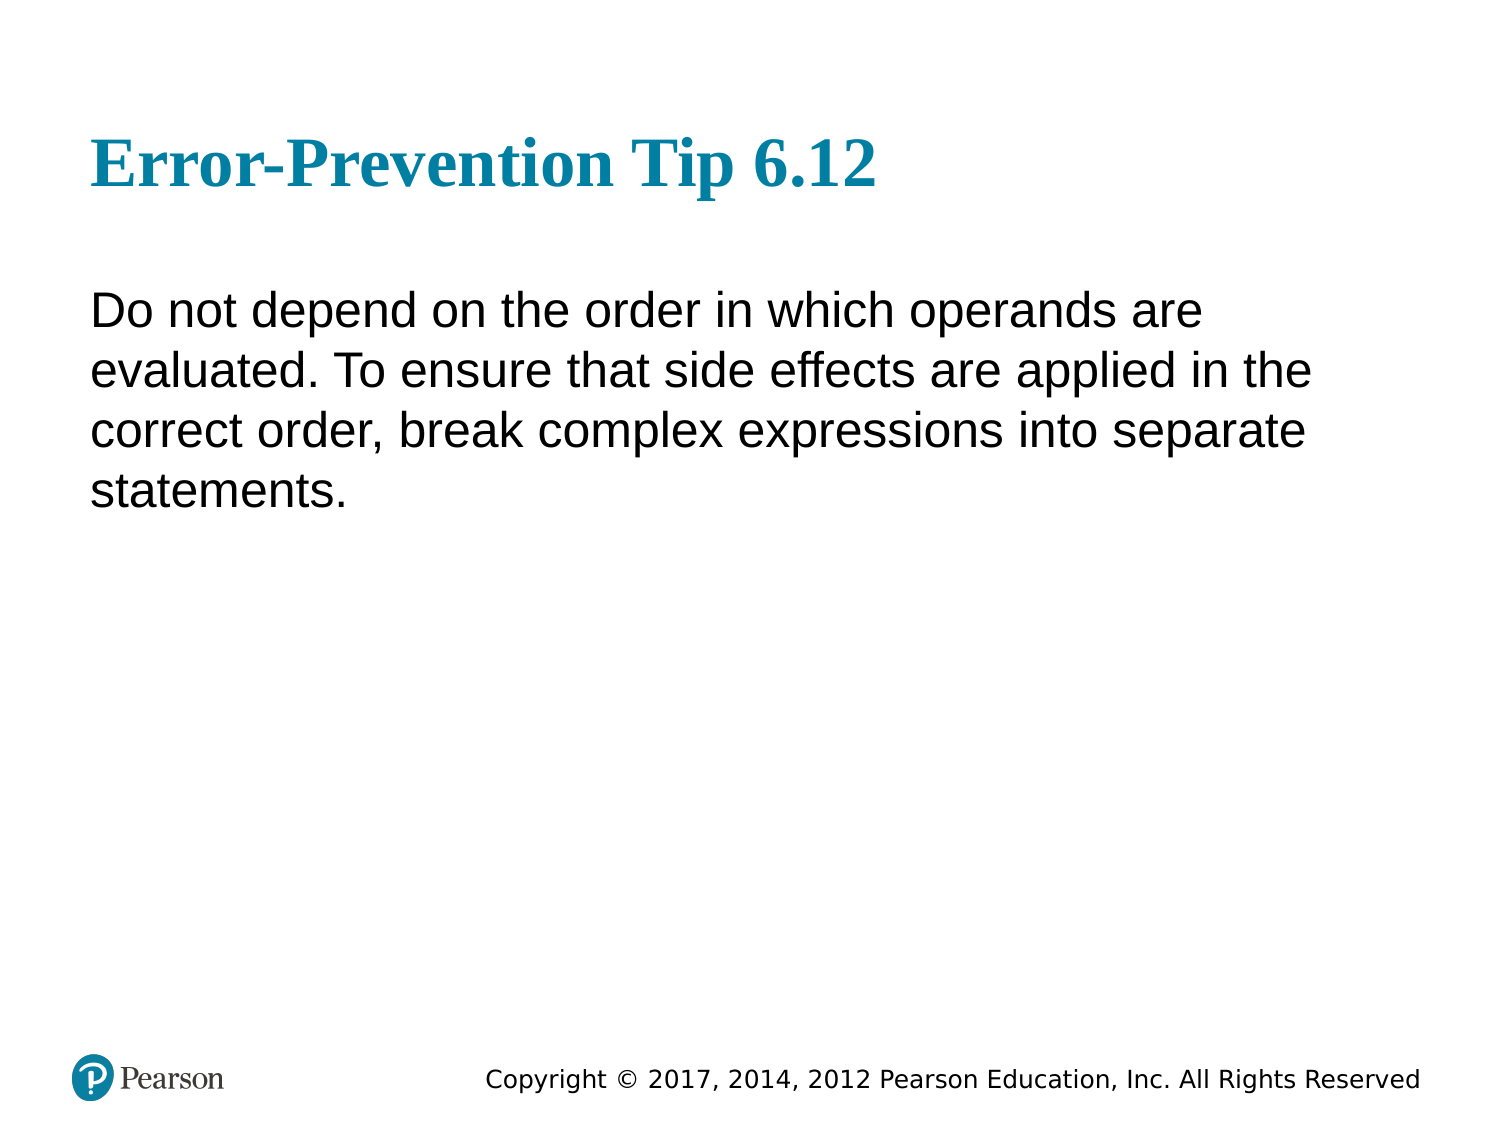

# Error-Prevention Tip 6.12
Do not depend on the order in which operands are evaluated. To ensure that side effects are applied in the correct order, break complex expressions into separate statements.